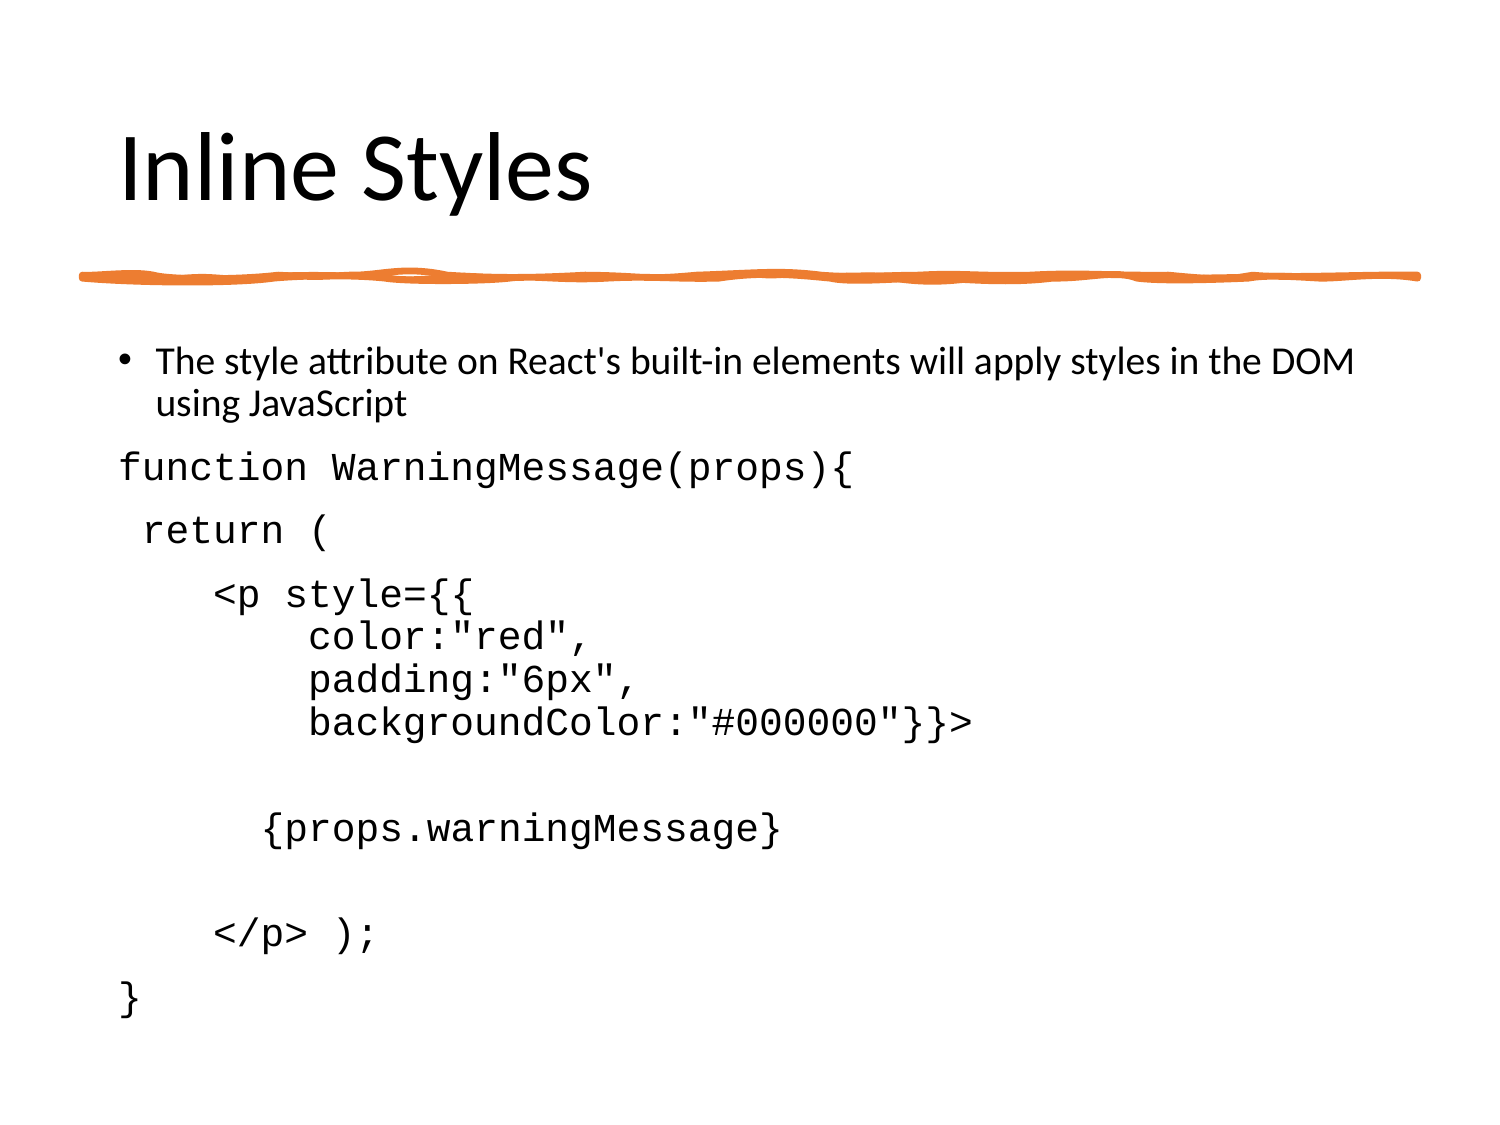

# Inline Styles
The style attribute on React's built-in elements will apply styles in the DOM using JavaScript
function WarningMessage(props){
 return (
    <p style={{
        color:"red",
        padding:"6px",
        backgroundColor:"#000000"}}>
      {props.warningMessage}
    </p> );
}